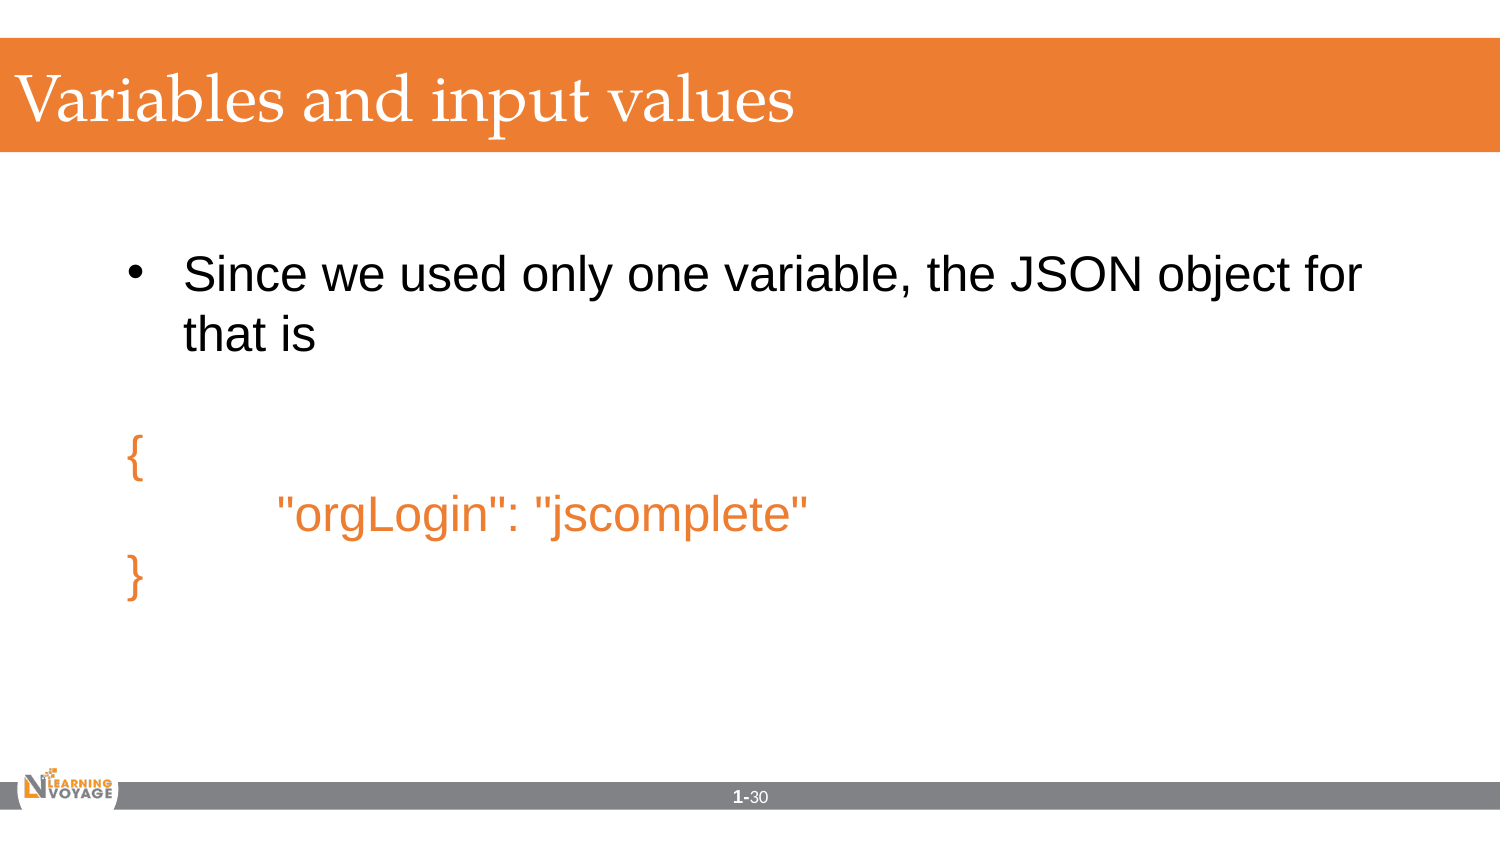

Variables and input values
Since we used only one variable, the JSON object for that is

{
	"orgLogin": "jscomplete"
}
1-30